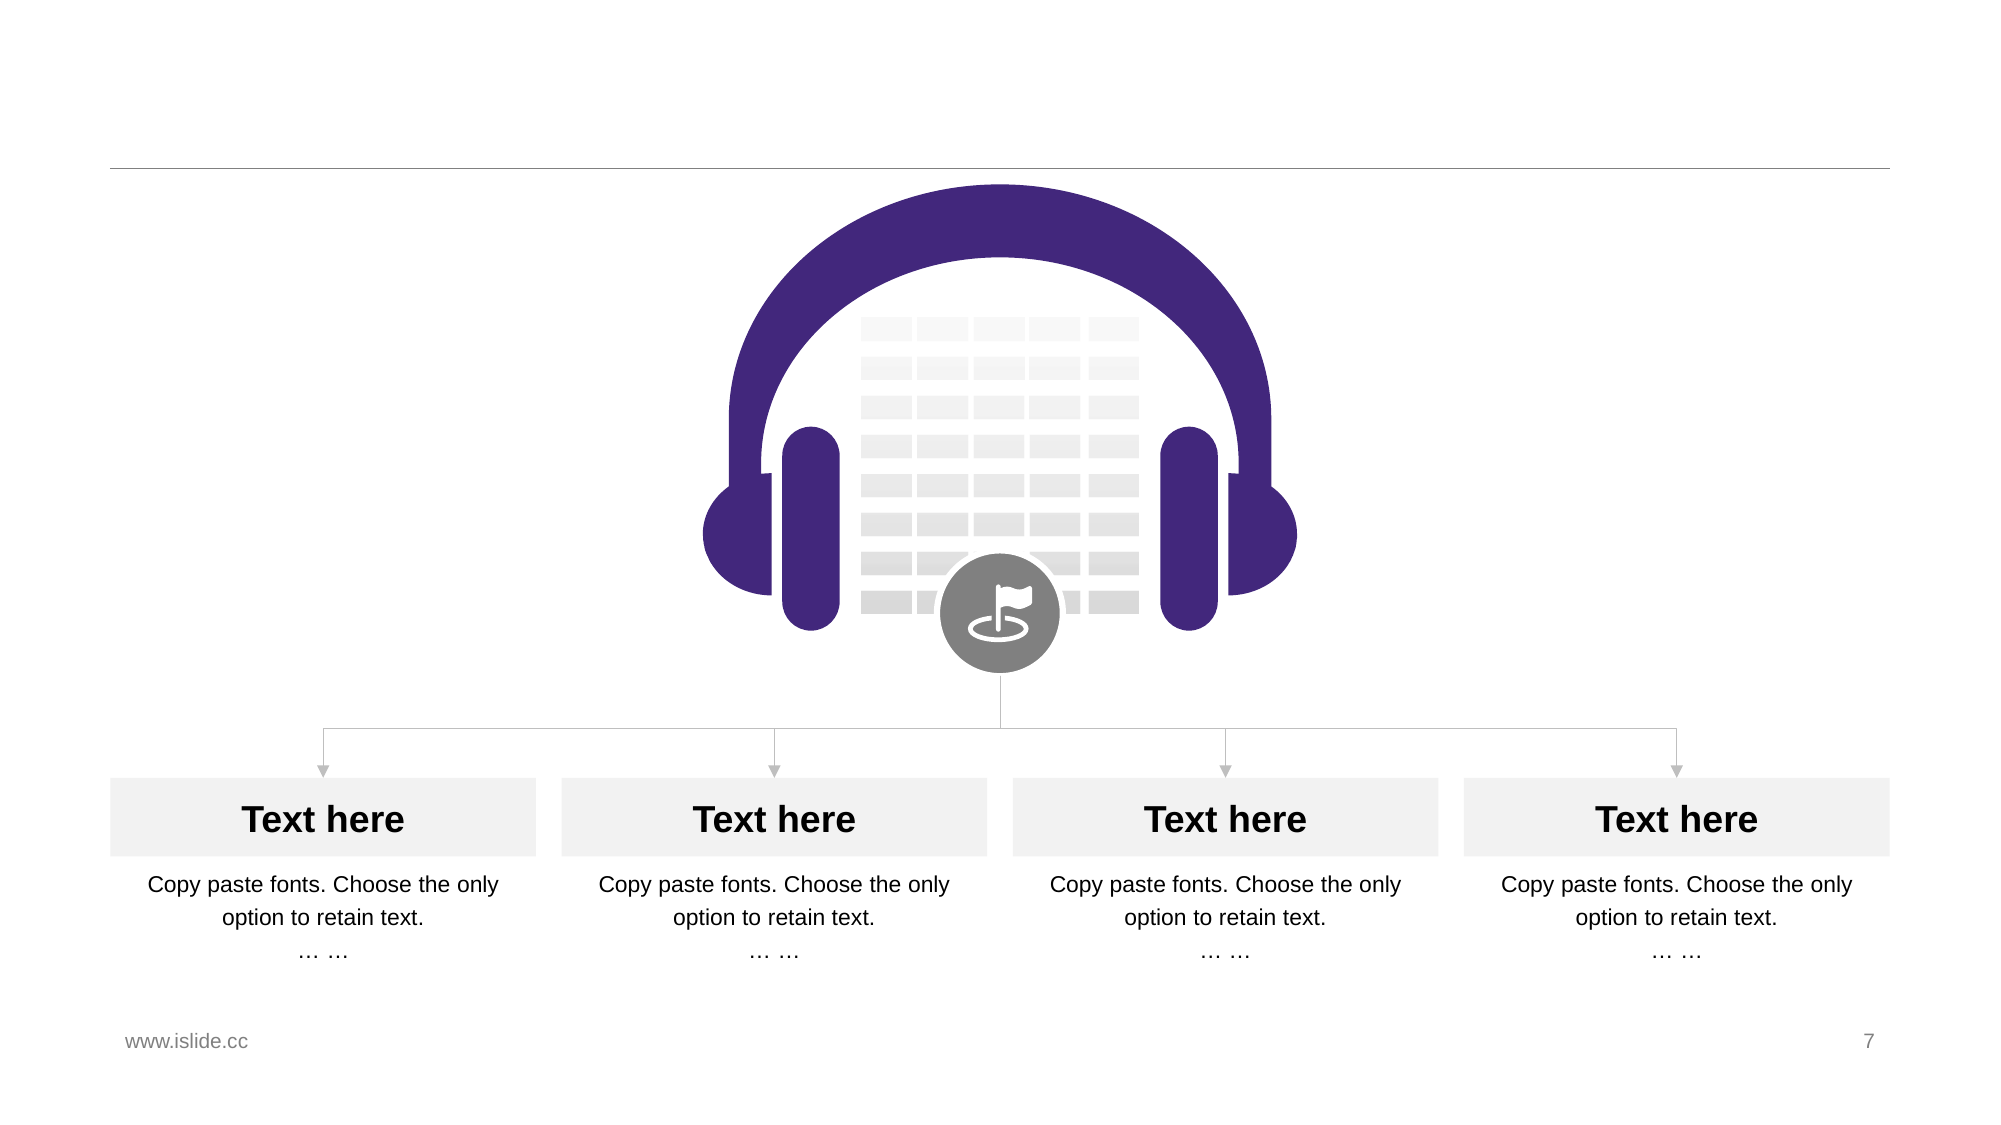

#

Text here
Copy paste fonts. Choose the only option to retain text.
… …
Text here
Copy paste fonts. Choose the only option to retain text.
… …
Text here
Copy paste fonts. Choose the only option to retain text.
… …
Text here
Copy paste fonts. Choose the only option to retain text.
… …
www.islide.cc
7